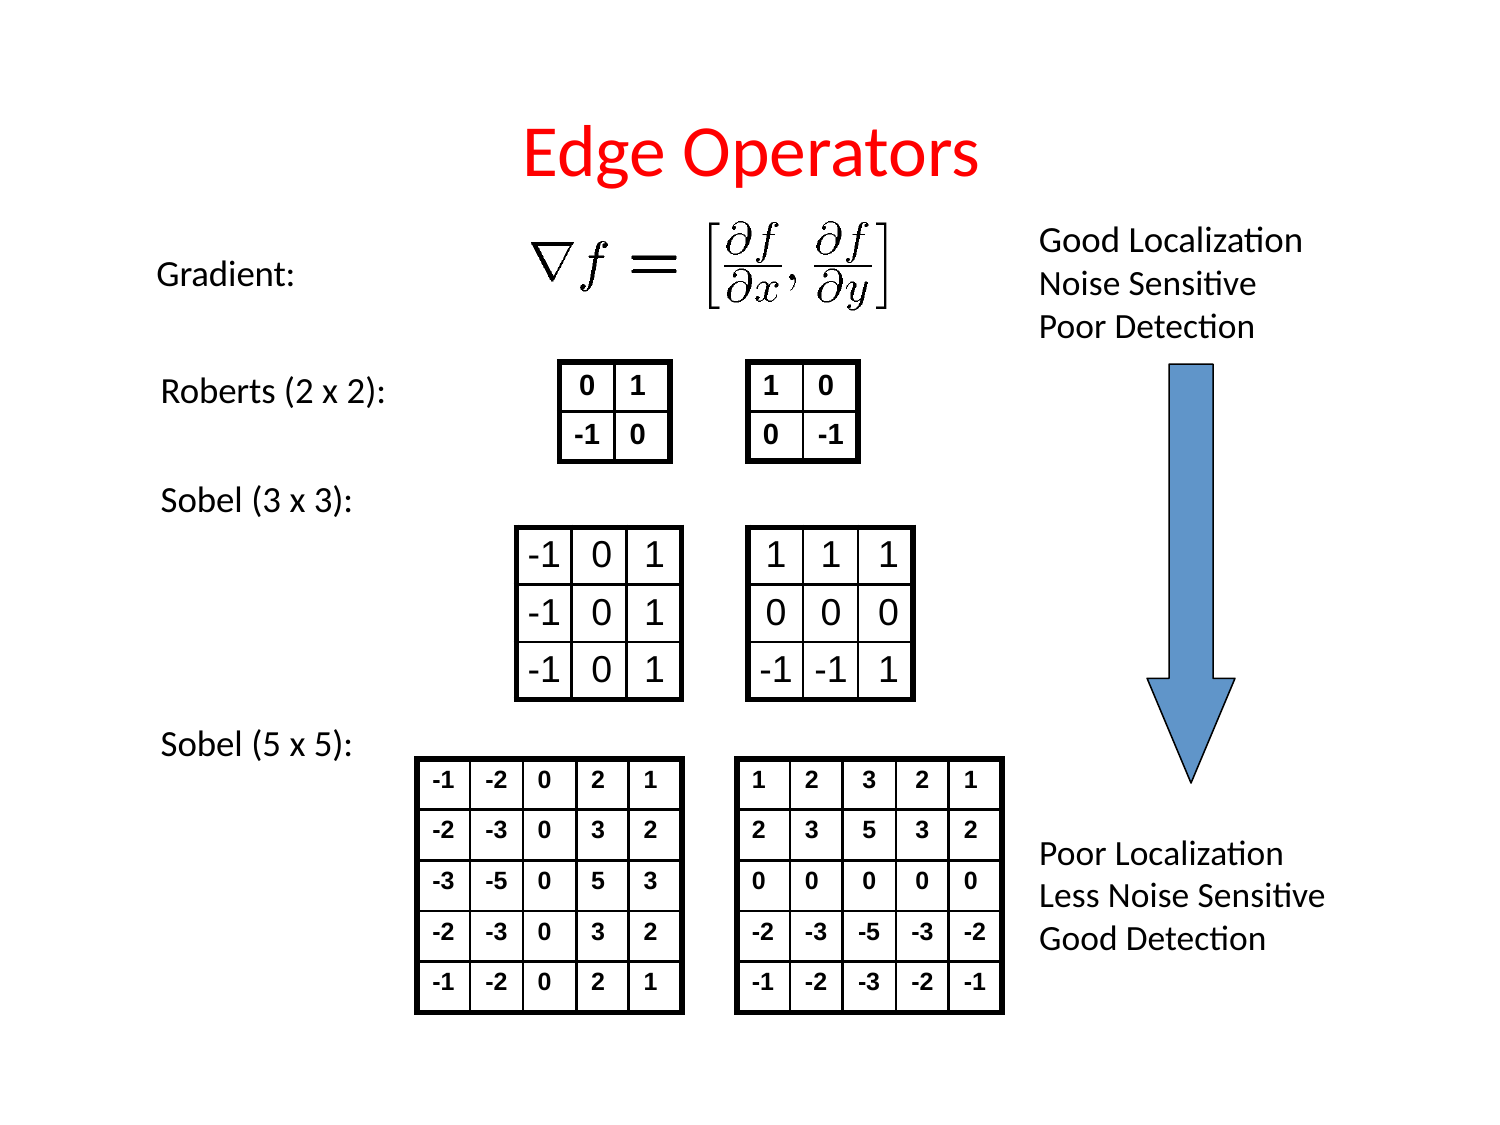

# Edge Operators
Good Localization

Gradient:
Noise Sensitive  Poor Detection
| 0 | 1 |
| --- | --- |
| -1 | 0 |
| 1 | 0 |
| --- | --- |
| 0 | -1 |

Roberts (2 x 2):

Sobel (3 x 3):
| -1 | 0 | 1 |
| --- | --- | --- |
| -1 | 0 | 1 |
| -1 | 0 | 1 |
| 1 | 1 | 1 |
| --- | --- | --- |
| 0 | 0 | 0 |
| -1 | -1 | 1 |
Sobel (5 x 5):
| -1 | -2 | 0 | 2 | 1 |
| --- | --- | --- | --- | --- |
| -2 | -3 | 0 | 3 | 2 |
| -3 | -5 | 0 | 5 | 3 |
| -2 | -3 | 0 | 3 | 2 |
| -1 | -2 | 0 | 2 | 1 |
| 1 | 2 | 3 | 2 | 1 |
| --- | --- | --- | --- | --- |
| 2 | 3 | 5 | 3 | 2 |
| 0 | 0 | 0 | 0 | 0 |
| -2 | -3 | -5 | -3 | -2 |
| -1 | -2 | -3 | -2 | -1 |
Poor Localization  Less Noise Sensitive  Good Detection
80